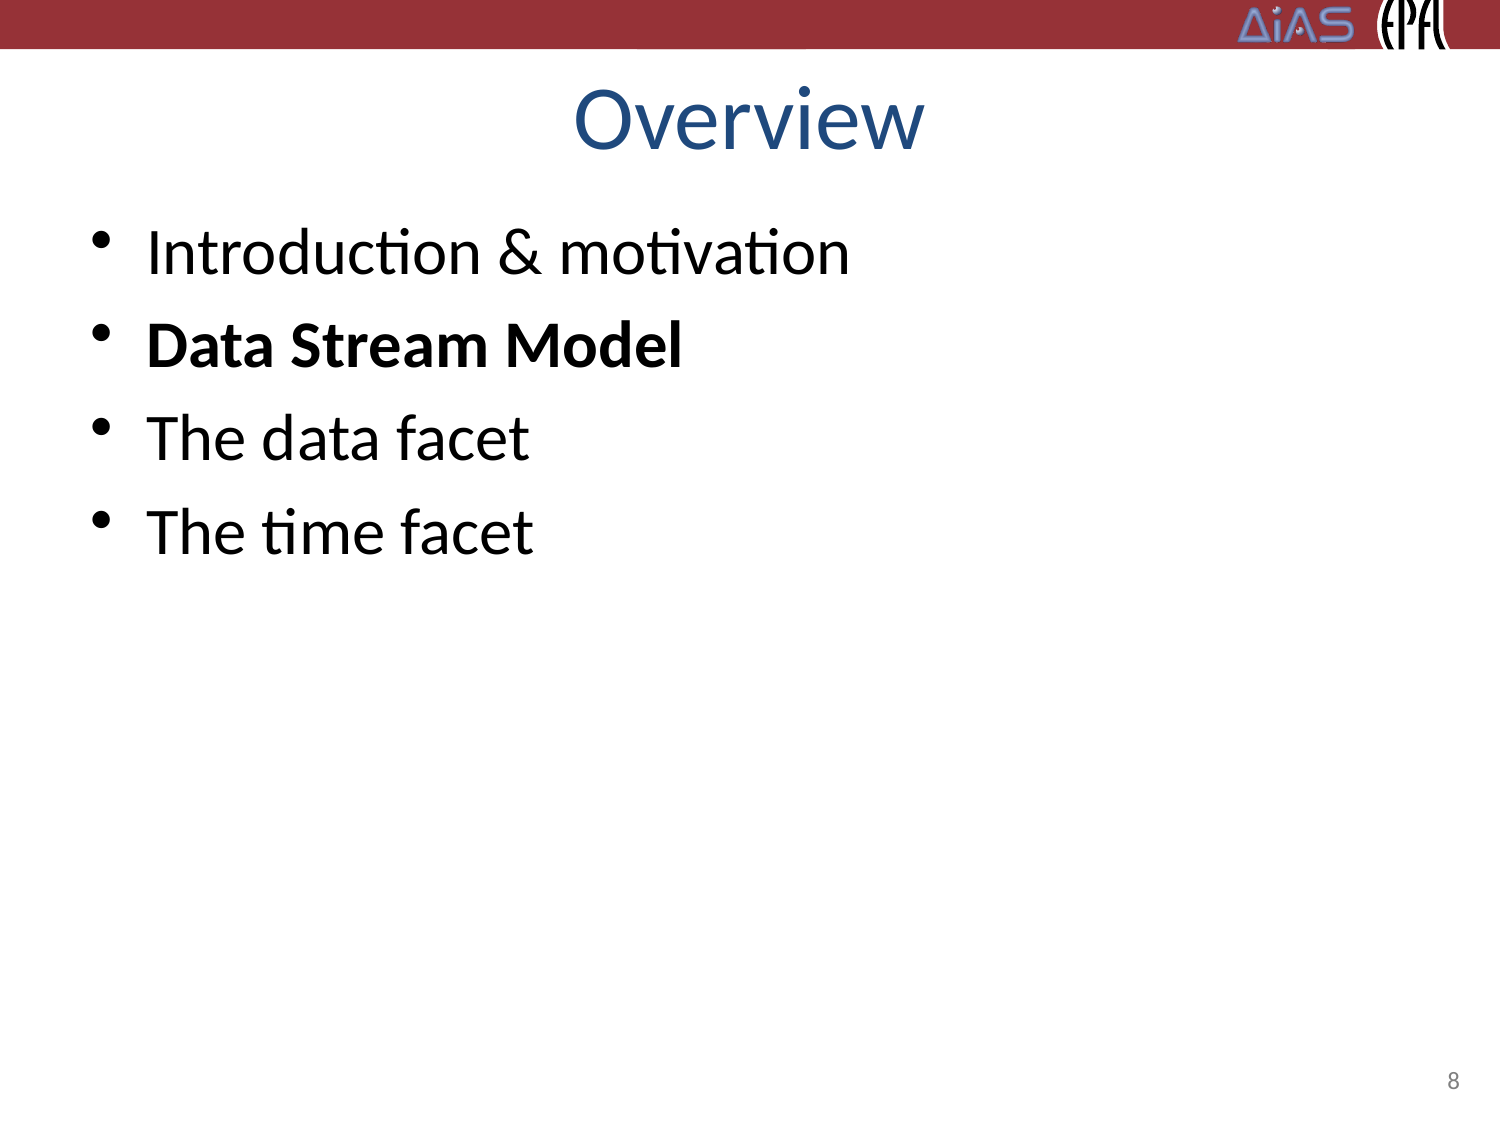

# Overview
Introduction & motivation
Data Stream Model
The data facet
The time facet

8